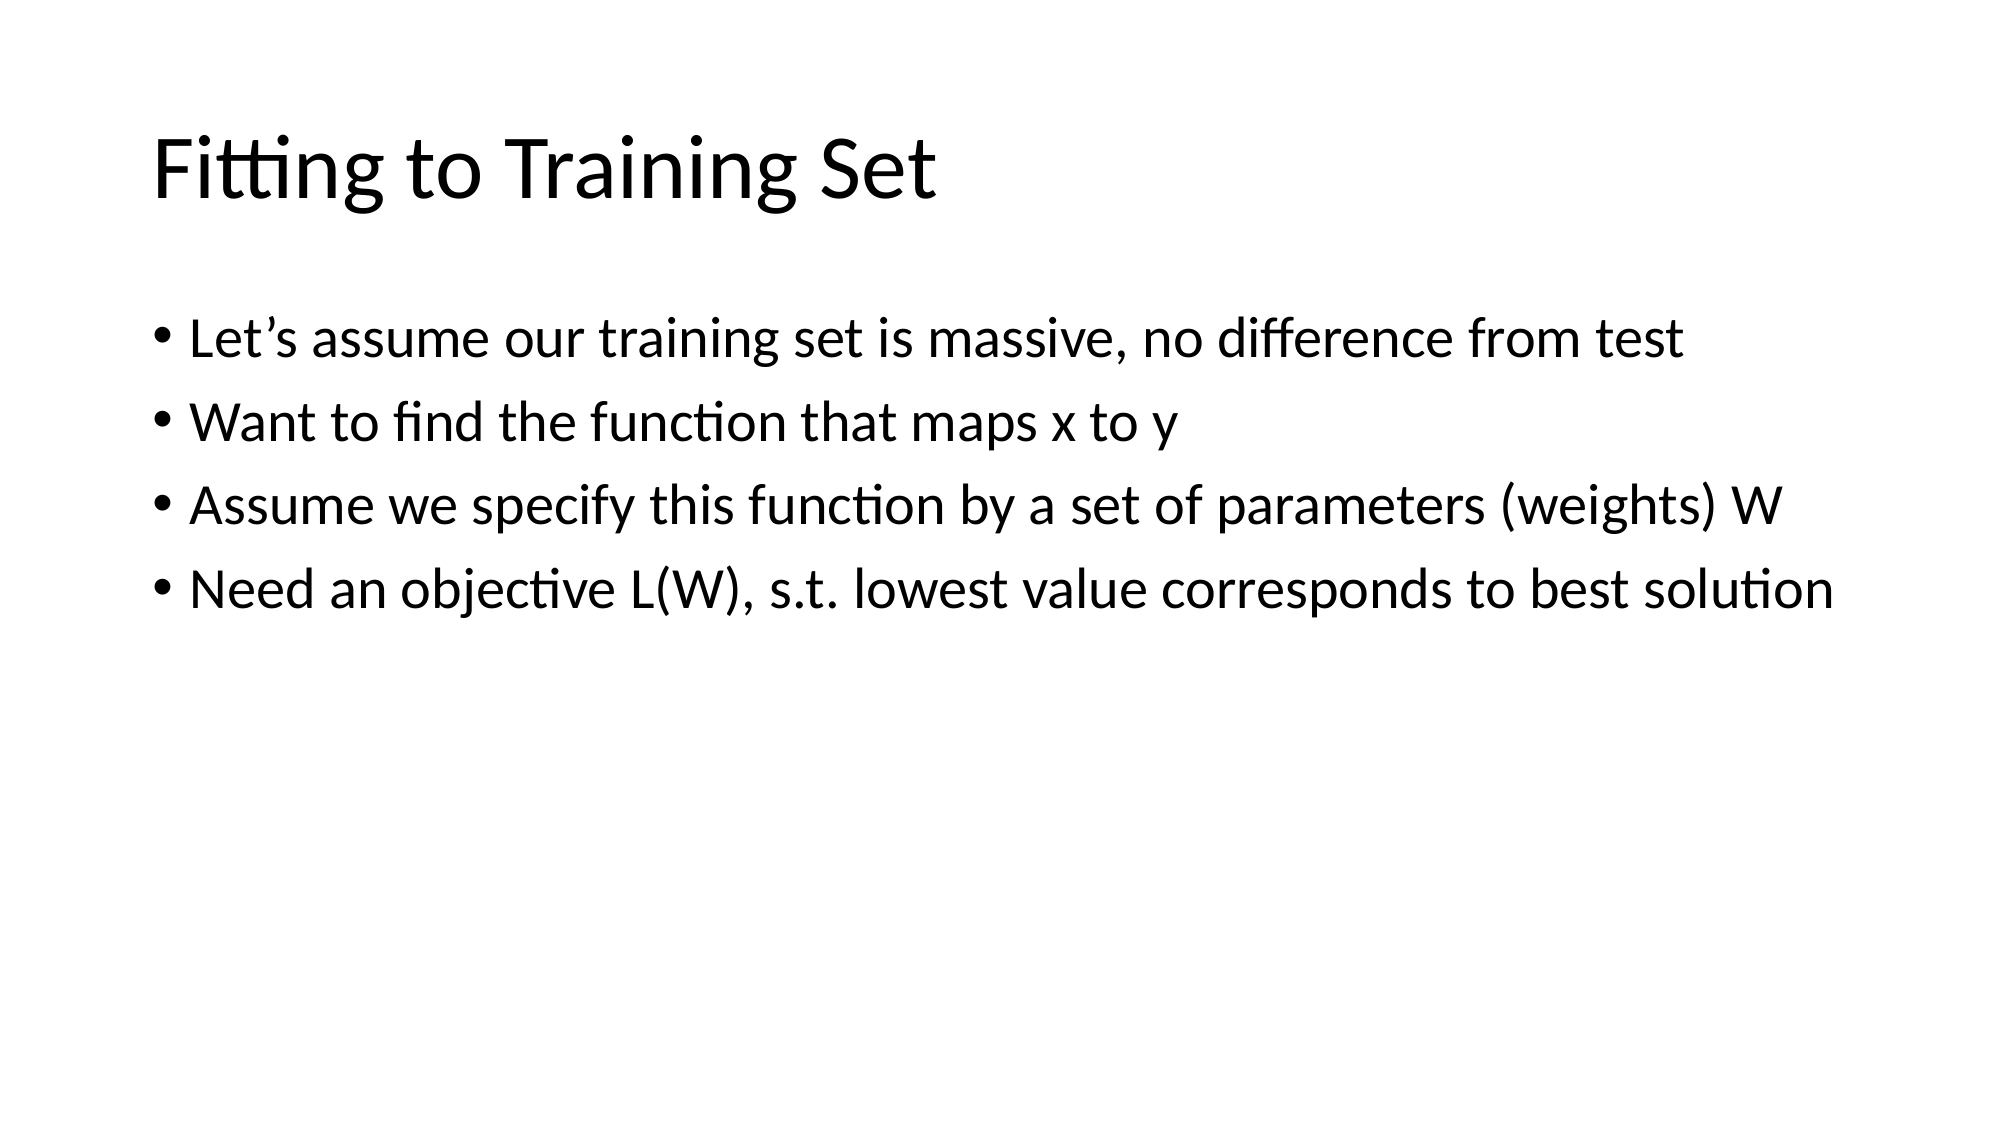

# Fitting to Training Set
Let’s assume our training set is massive, no difference from test
Want to find the function that maps x to y
Assume we specify this function by a set of parameters (weights) W
Need an objective L(W), s.t. lowest value corresponds to best solution